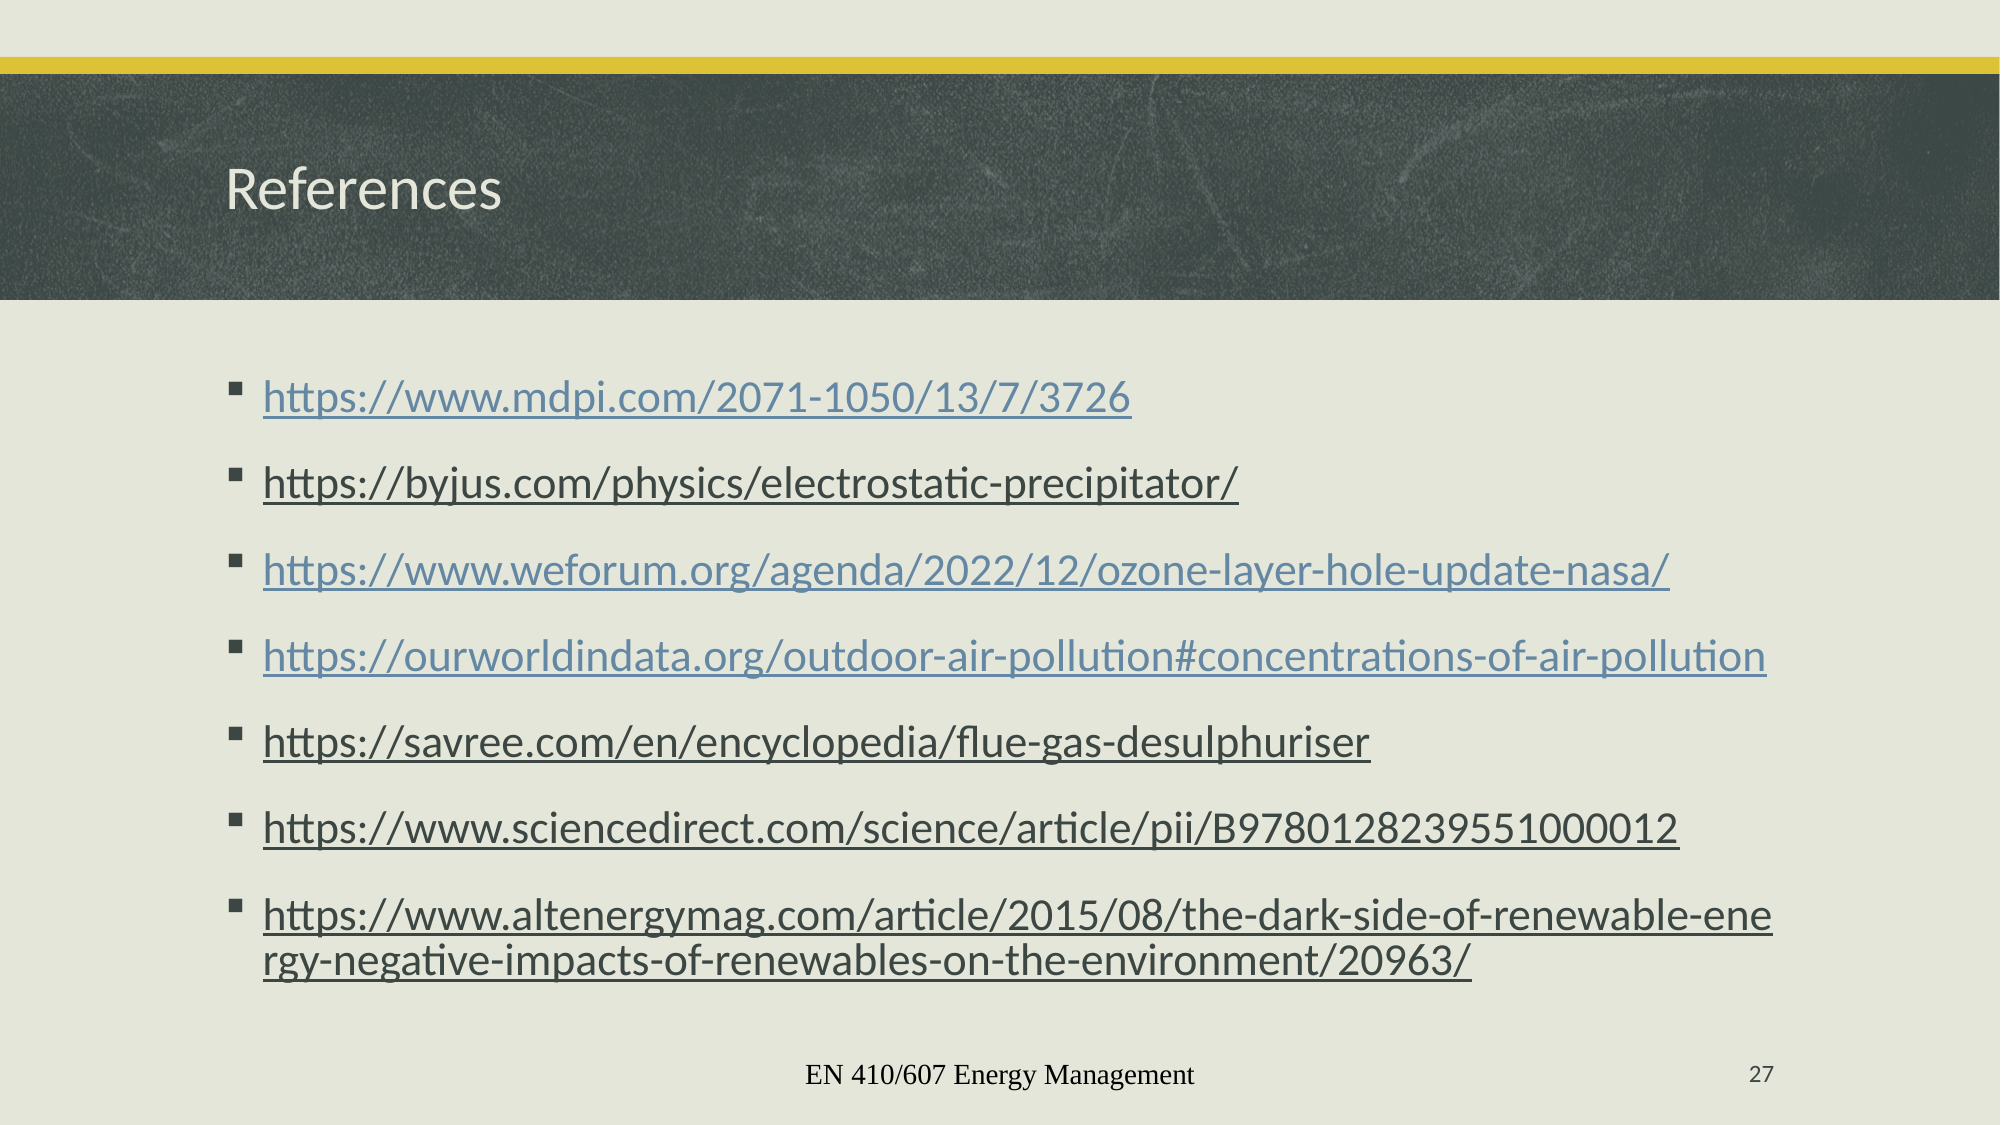

# References
https://www.mdpi.com/2071-1050/13/7/3726
https://byjus.com/physics/electrostatic-precipitator/
https://www.weforum.org/agenda/2022/12/ozone-layer-hole-update-nasa/
https://ourworldindata.org/outdoor-air-pollution#concentrations-of-air-pollution
https://savree.com/en/encyclopedia/flue-gas-desulphuriser
https://www.sciencedirect.com/science/article/pii/B9780128239551000012
https://www.altenergymag.com/article/2015/08/the-dark-side-of-renewable-energy-negative-impacts-of-renewables-on-the-environment/20963/
EN 410/607 Energy Management
27